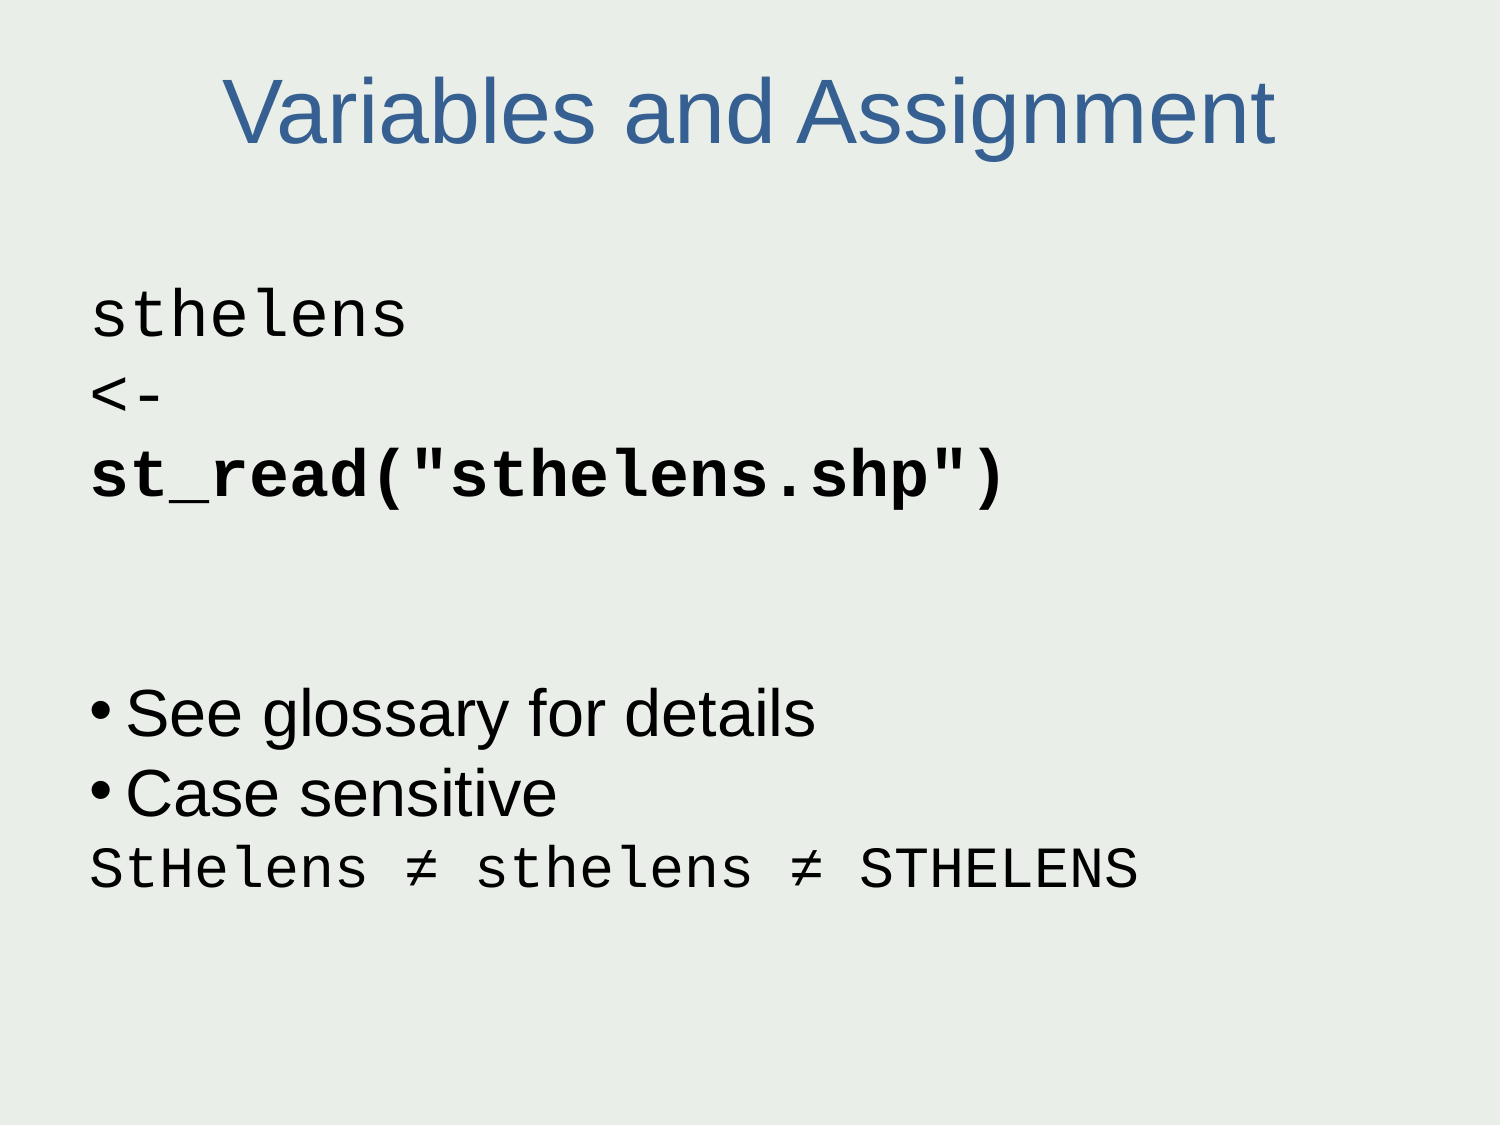

Variables and Assignment
sthelens
<-
st_read("sthelens.shp")

See glossary for details
Case sensitive
StHelens ≠ sthelens ≠ STHELENS